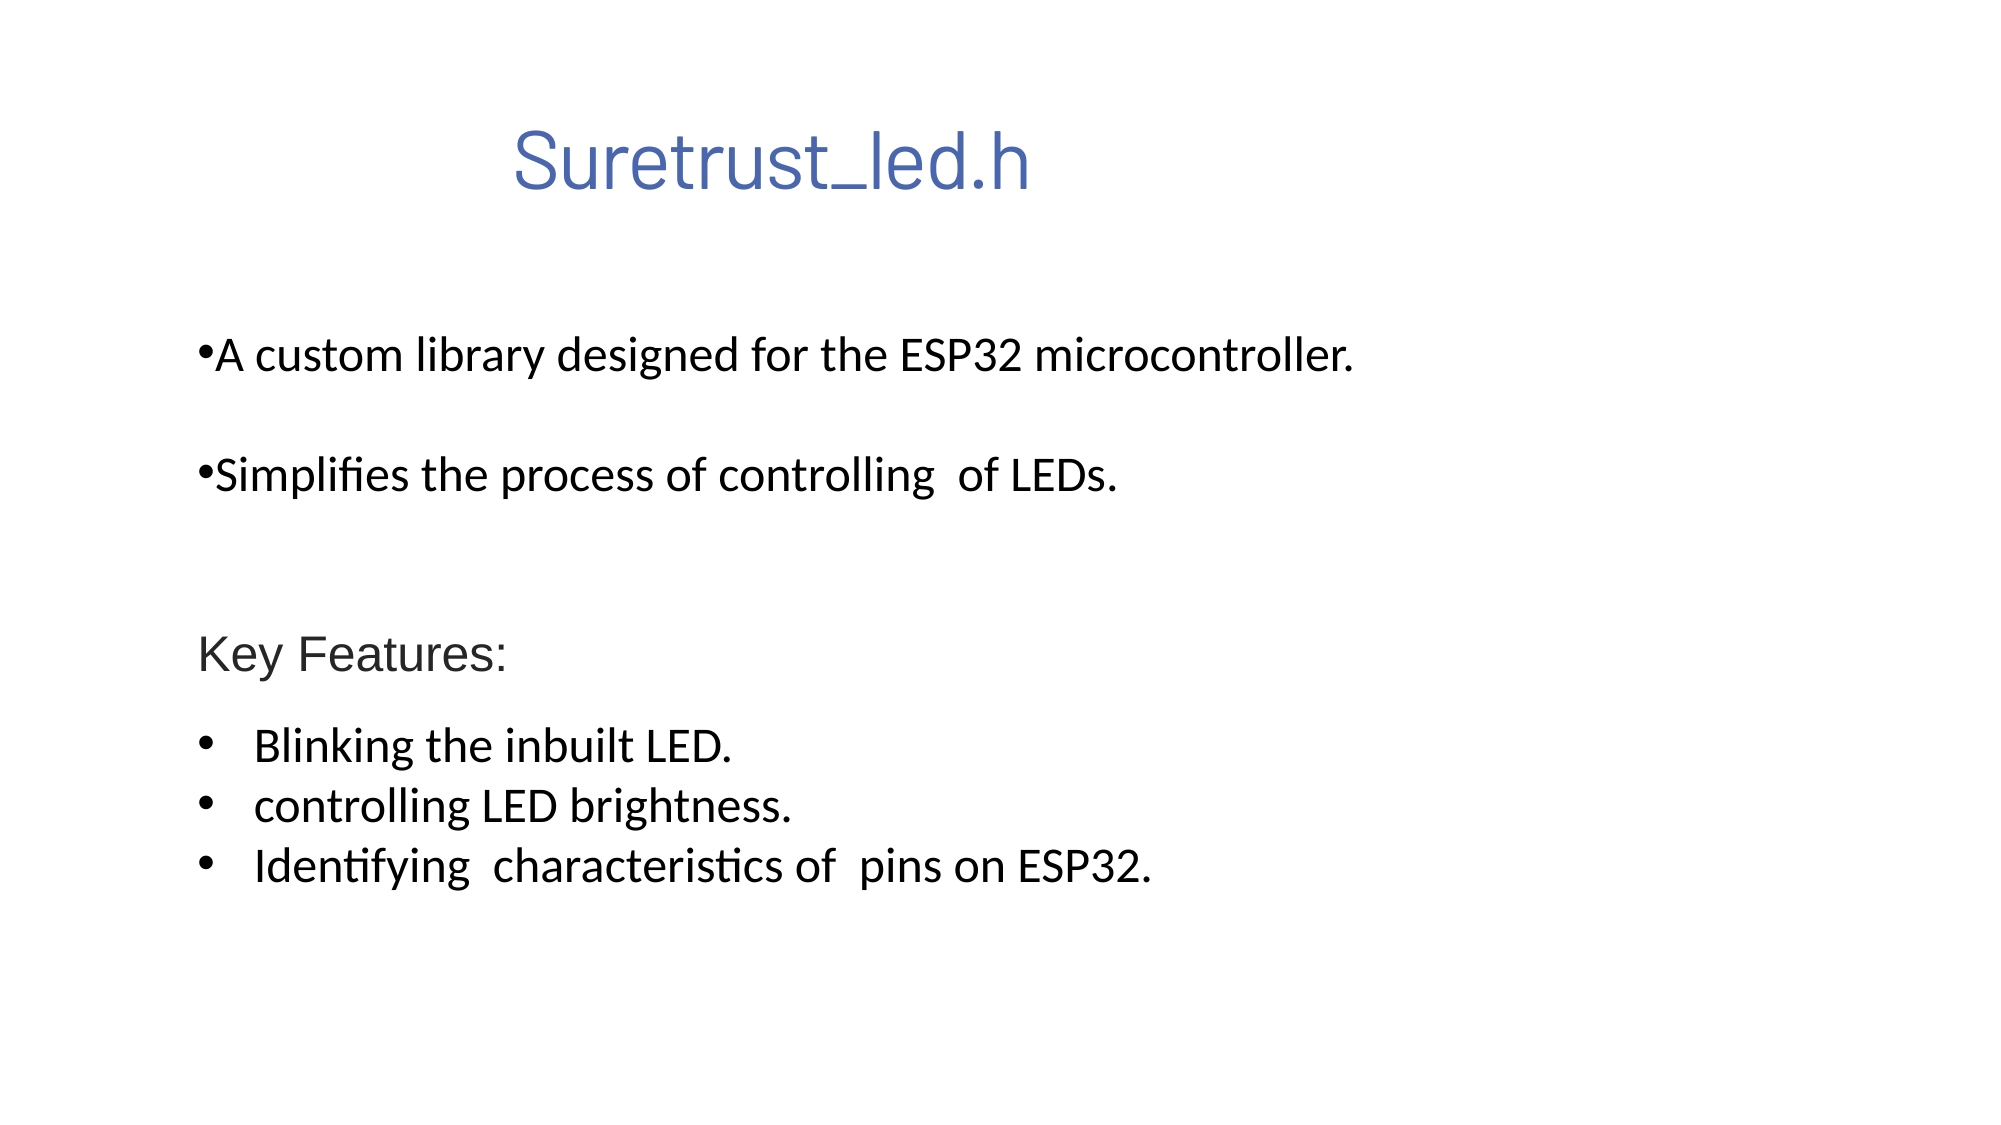

# Suretrust_led.h
A custom library designed for the ESP32 microcontroller.

Simplifies the process of controlling  of LEDs.

Key Features:

Blinking the inbuilt LED.
controlling LED brightness.
Identifying  characteristics of  pins on ESP32.